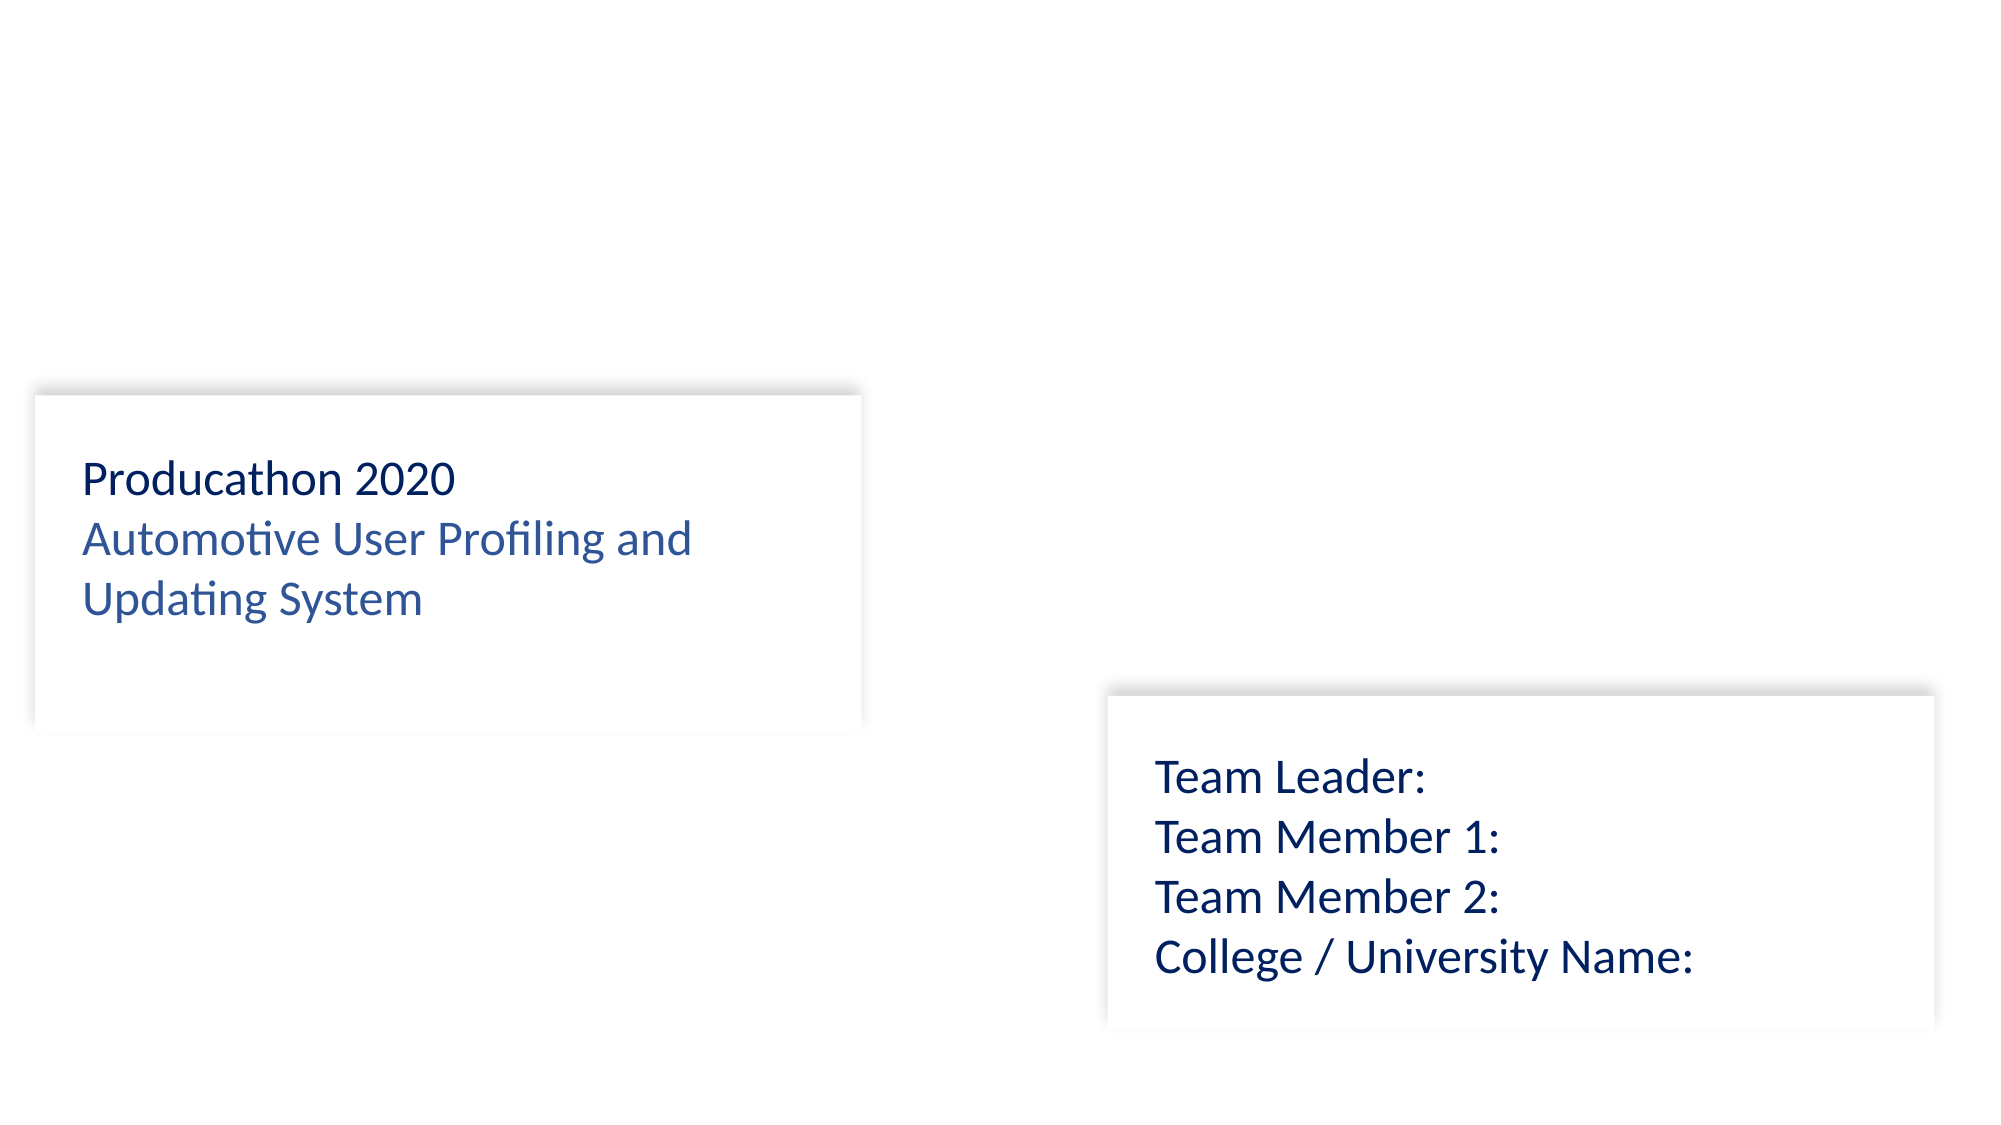

# Producathon 2020 Automotive User Profiling and Updating System
Team Leader:
Team Member 1:
Team Member 2:
College / University Name: